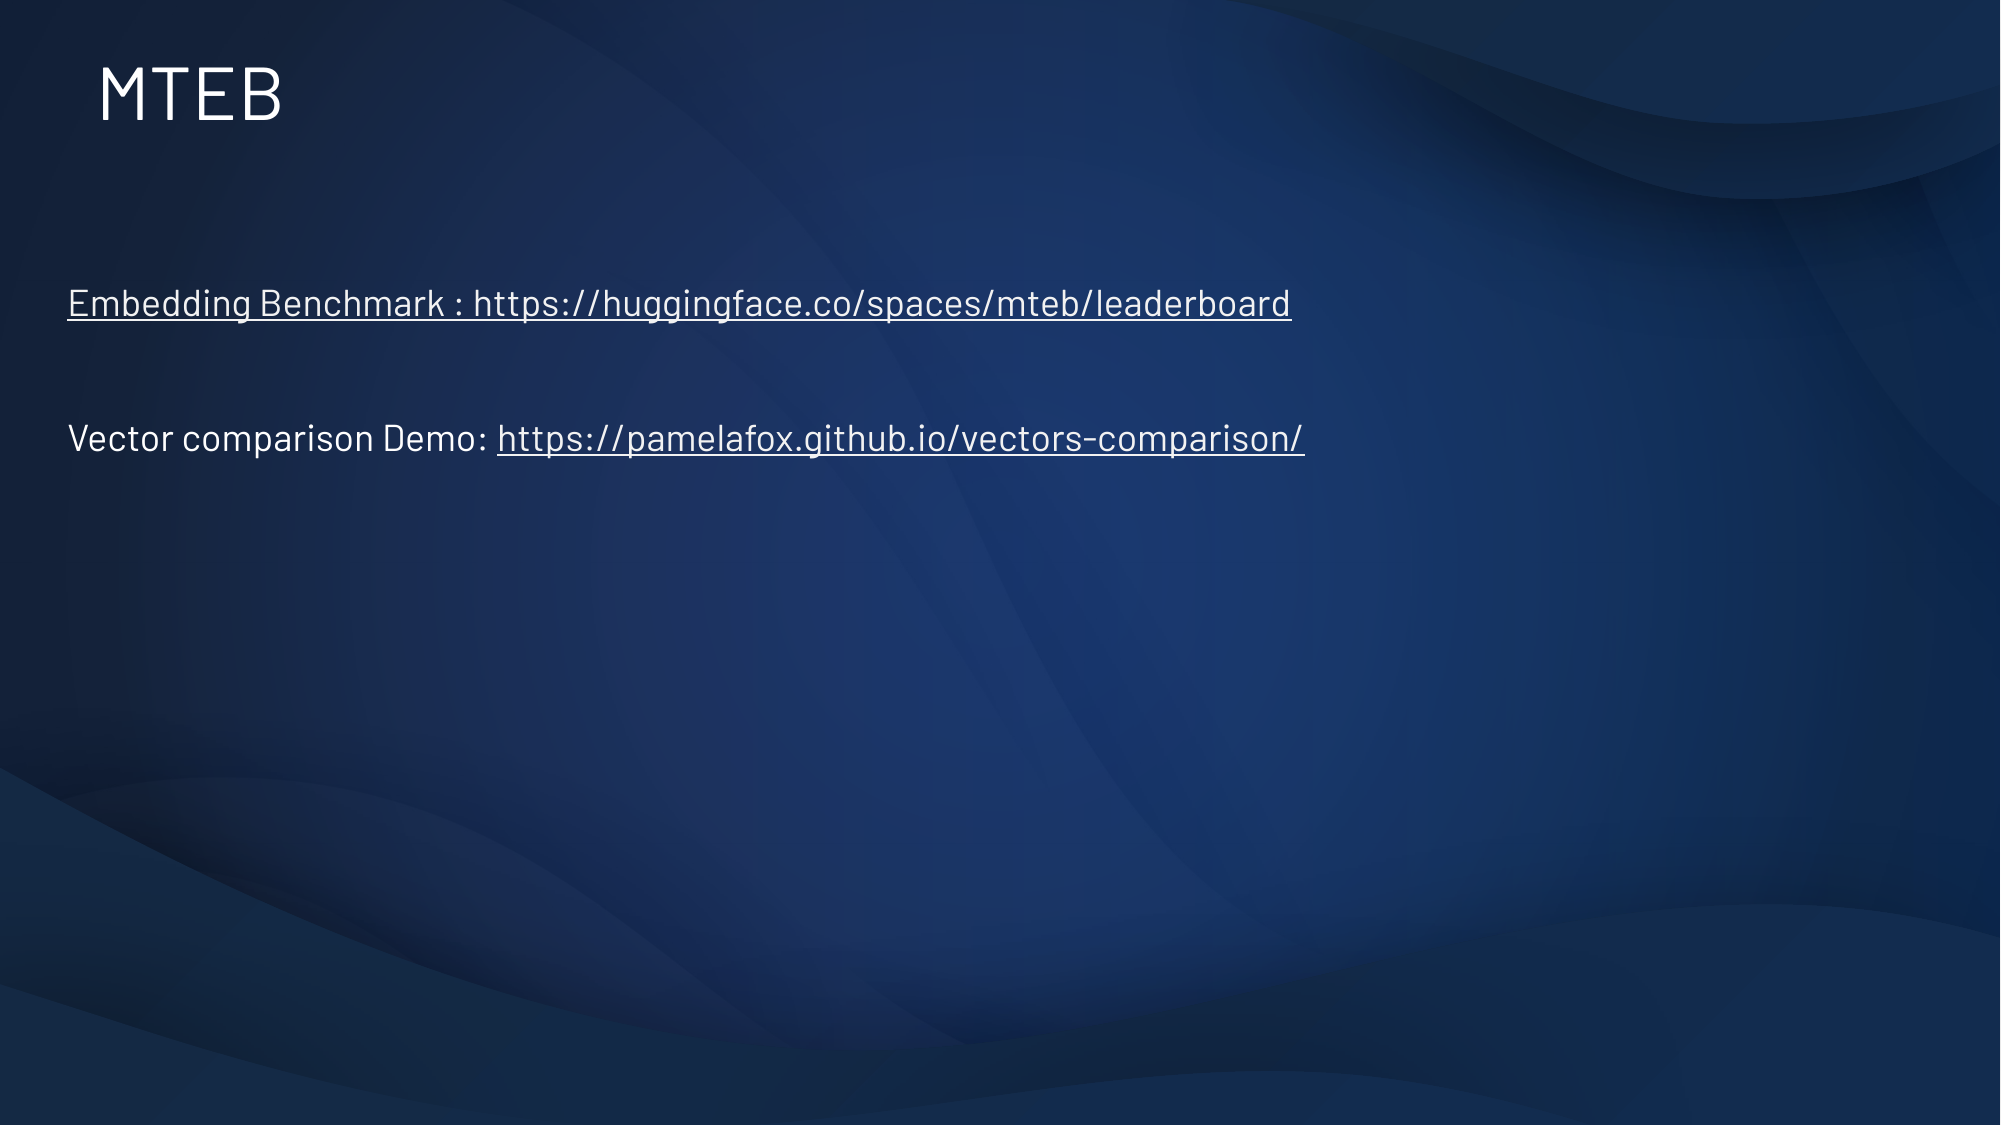

# MTEB
Embedding Benchmark : https://huggingface.co/spaces/mteb/leaderboard

Vector comparison Demo: https://pamelafox.github.io/vectors-comparison/